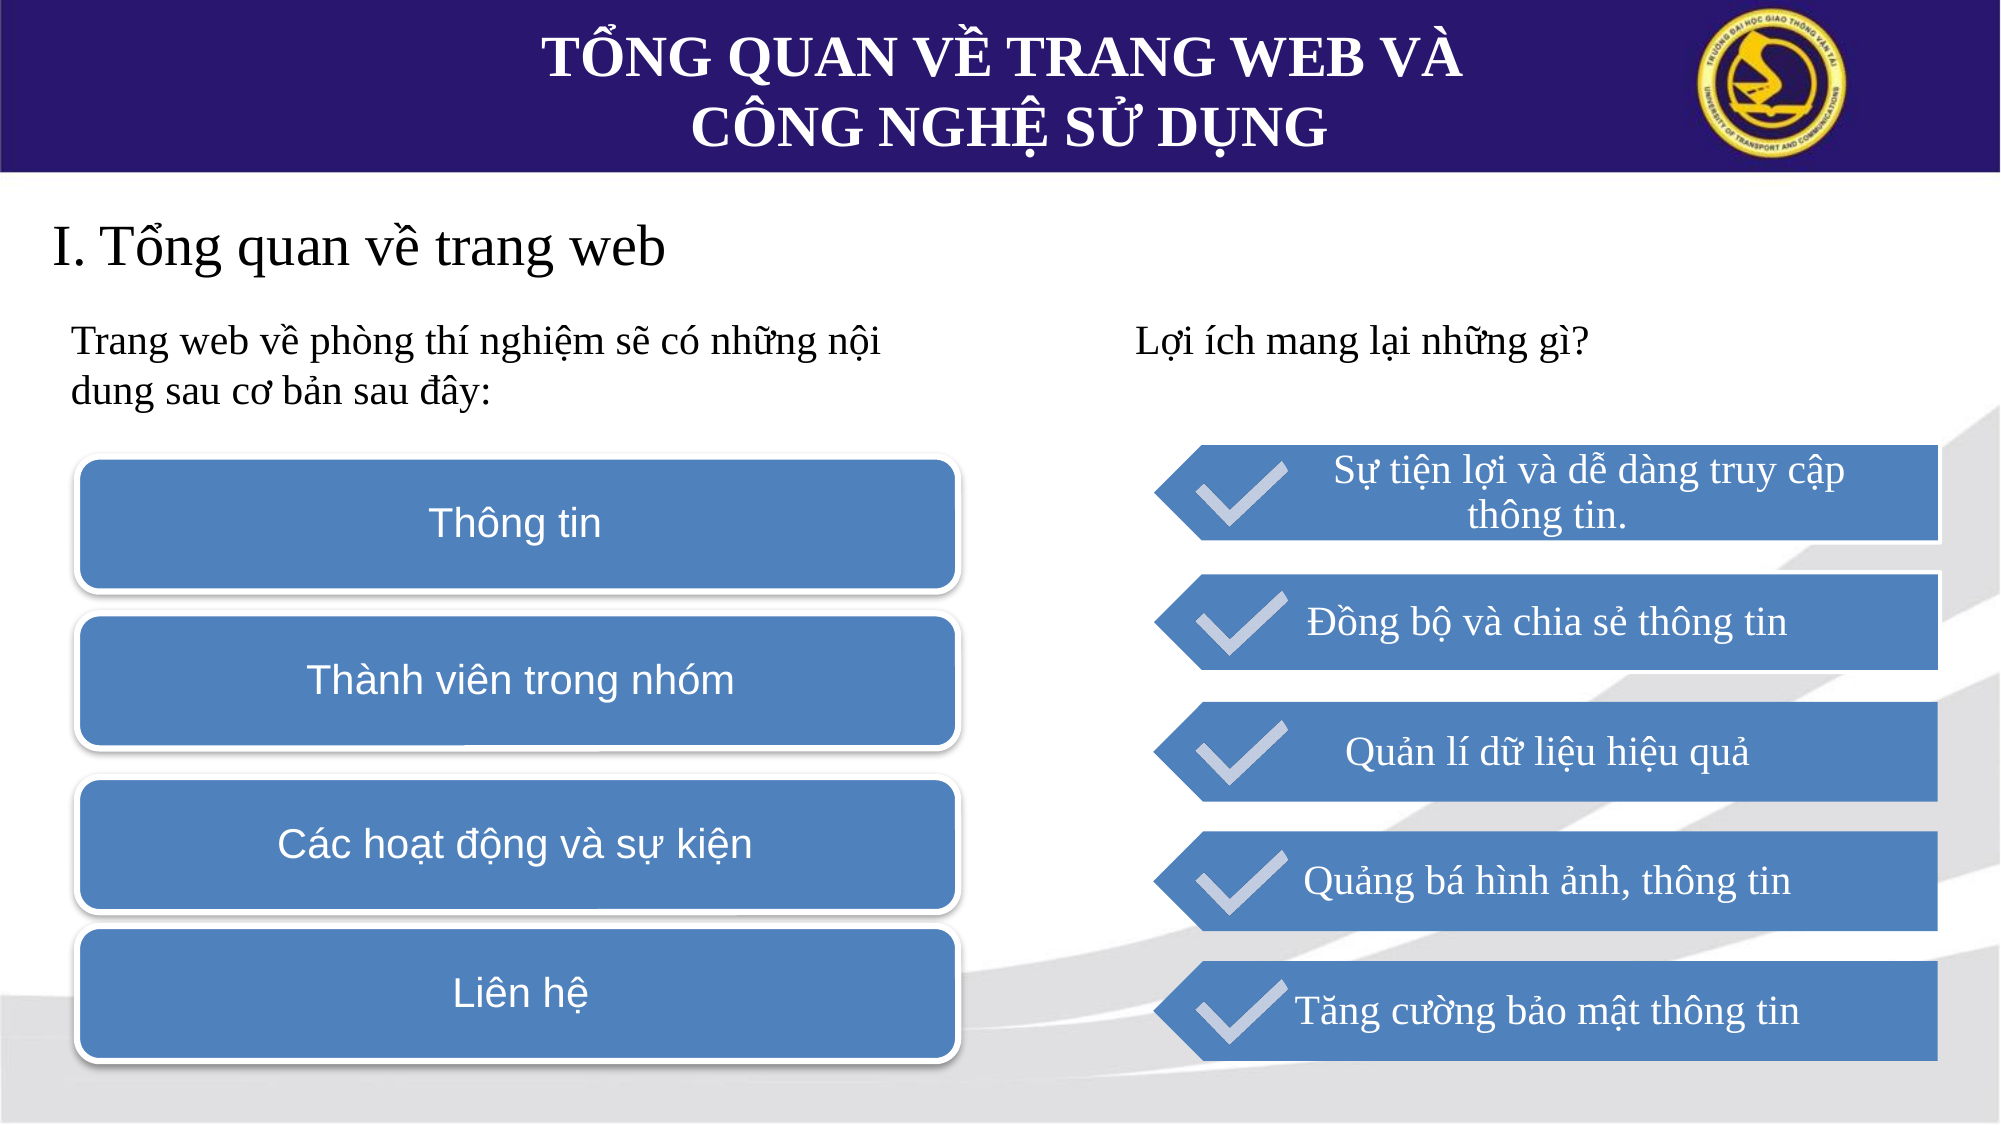

TỔNG QUAN VỀ TRANG WEB VÀ
 CÔNG NGHỆ SỬ DỤNG
I. Tổng quan về trang web
Trang web về phòng thí nghiệm sẽ có những nội dung sau cơ bản sau đây:

Lợi ích mang lại những gì?
        Sự tiện lợi và dễ dàng truy cập thông tin.
Đồng bộ và chia sẻ thông tin
Quản lí dữ liệu hiệu quả
Quảng bá hình ảnh, thông tin
Tăng cường bảo mật thông tin
Thông tin
Thành viên trong nhóm
Các hoạt động và sự kiện
Liên hệ